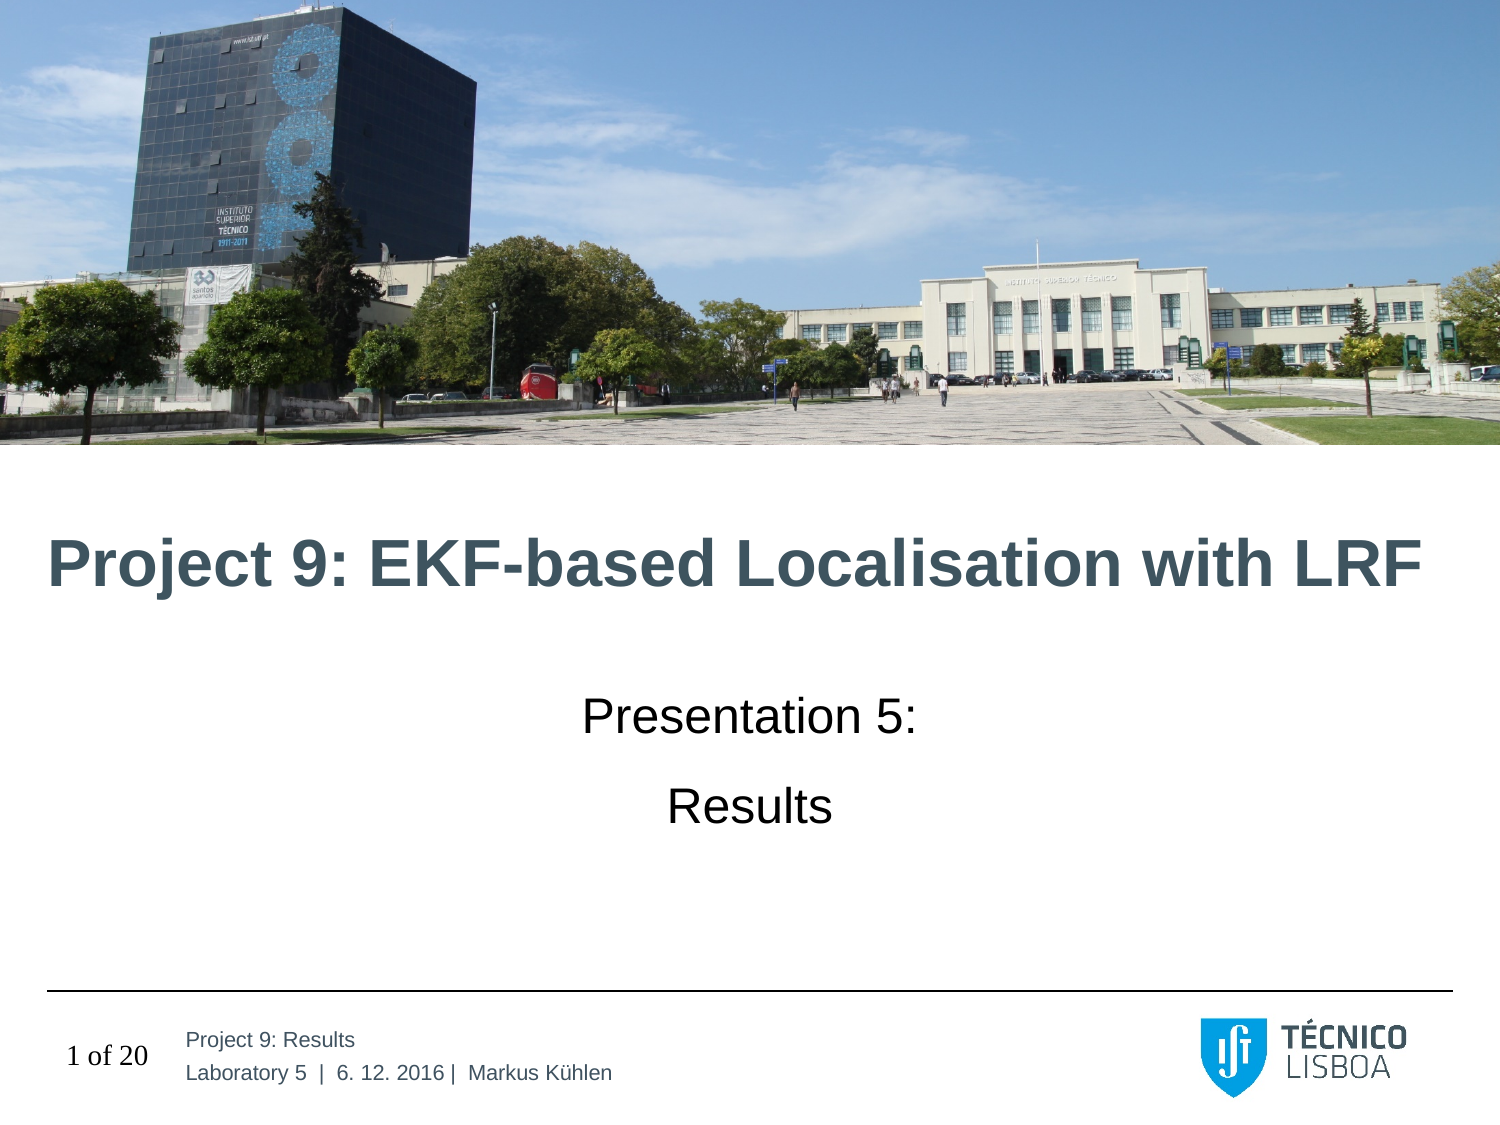

# Project 9: EKF-based Localisation with LRF
Presentation 5:
Results

1 of 20